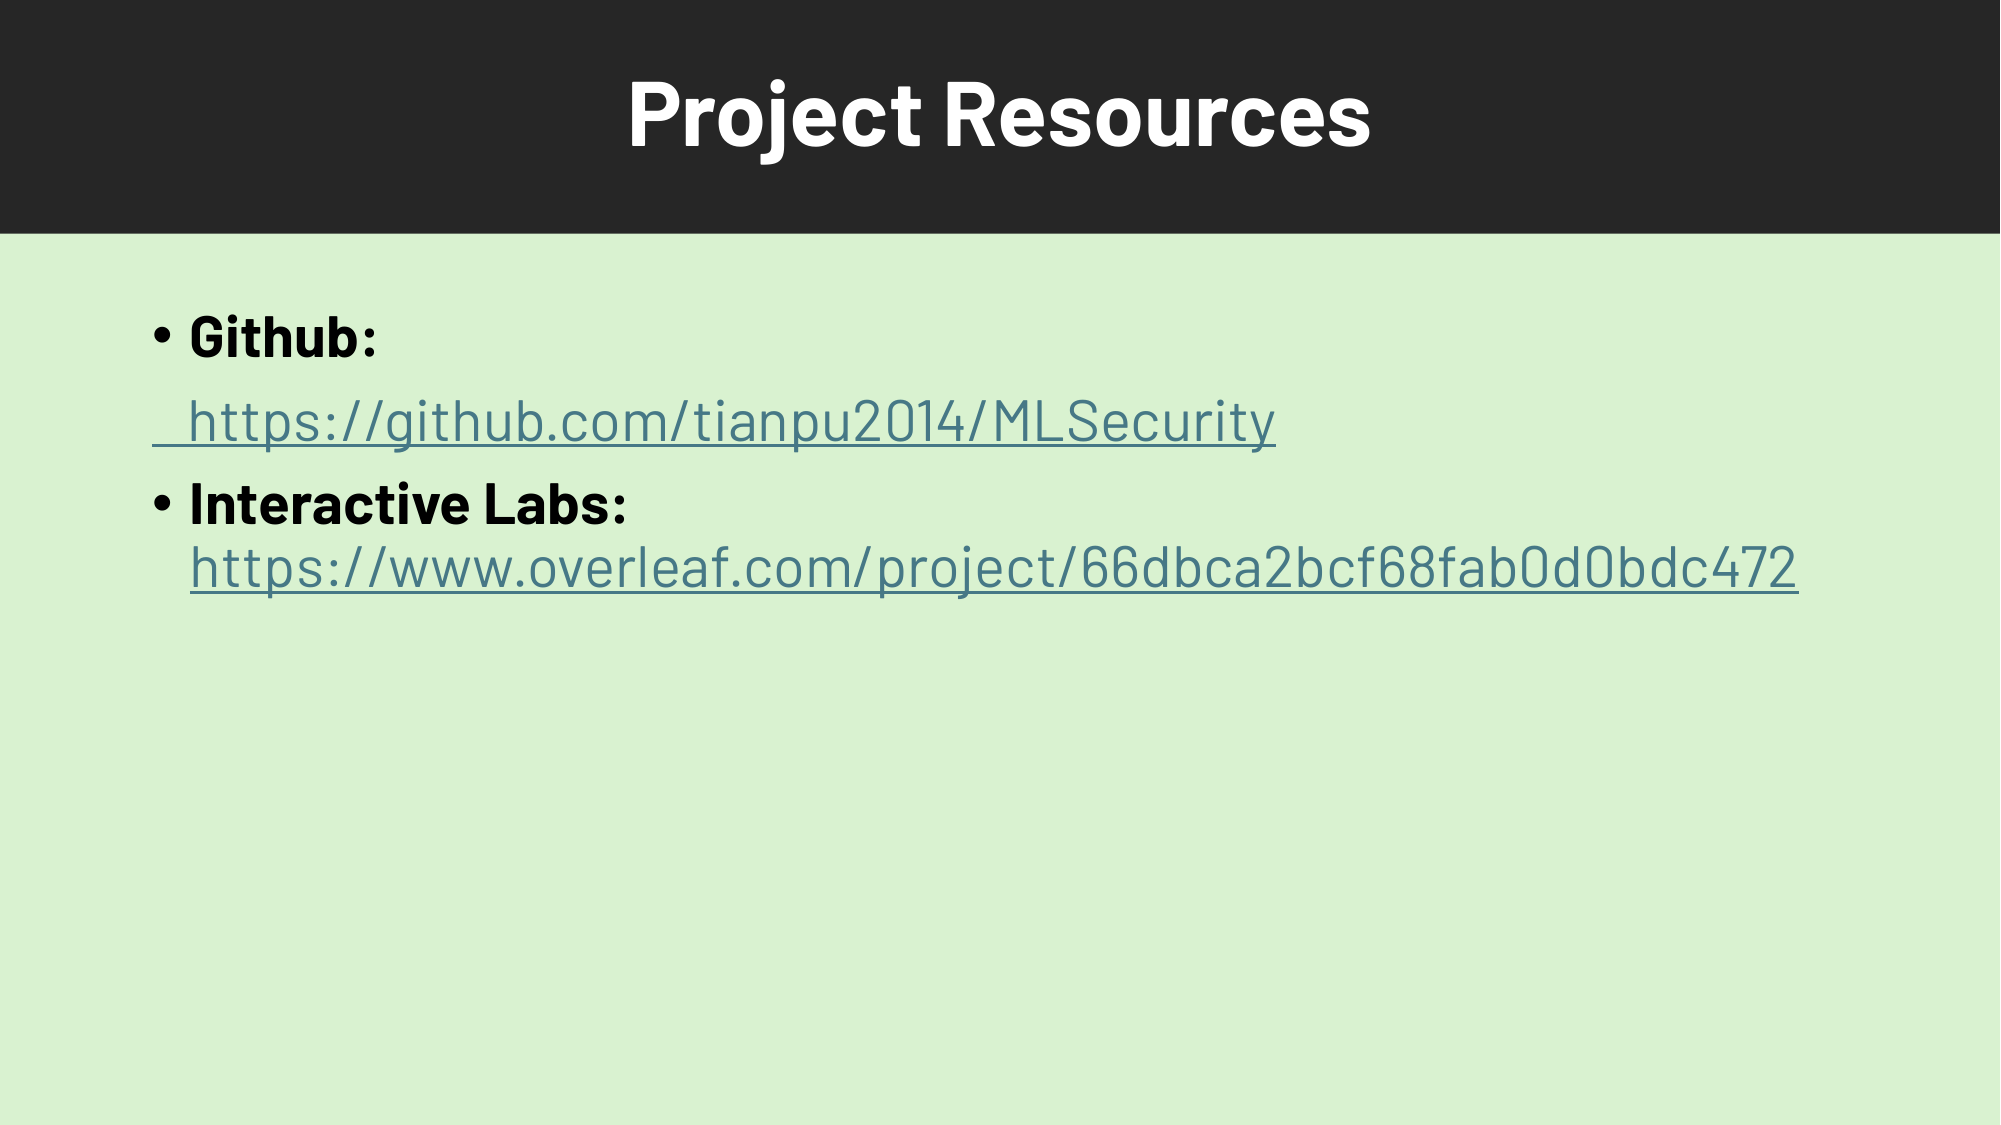

Project Resources
Github:
   https://github.com/tianpu2014/MLSecurity
Interactive Labs: https://www.overleaf.com/project/66dbca2bcf68fab0d0bdc472